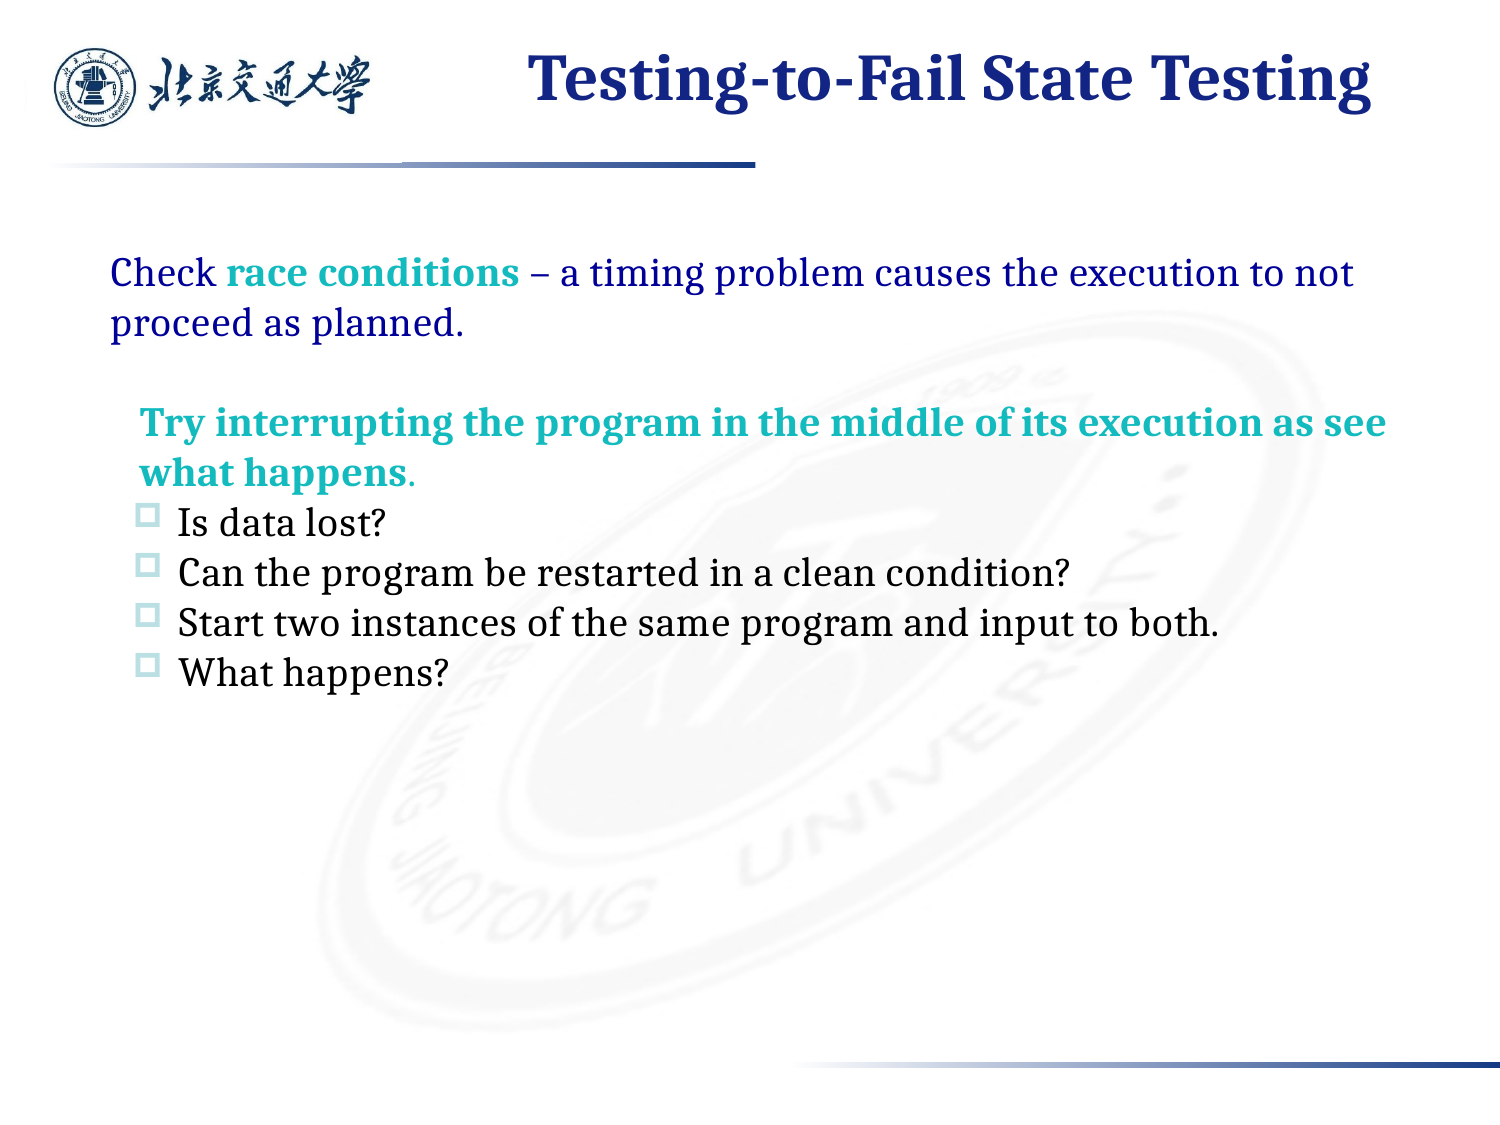

# Testing-to-Fail State Testing
Check race conditions – a timing problem causes the execution to not proceed as planned.

Try interrupting the program in the middle of its execution as see what happens.
 Is data lost?
 Can the program be restarted in a clean condition?
 Start two instances of the same program and input to both.
 What happens?